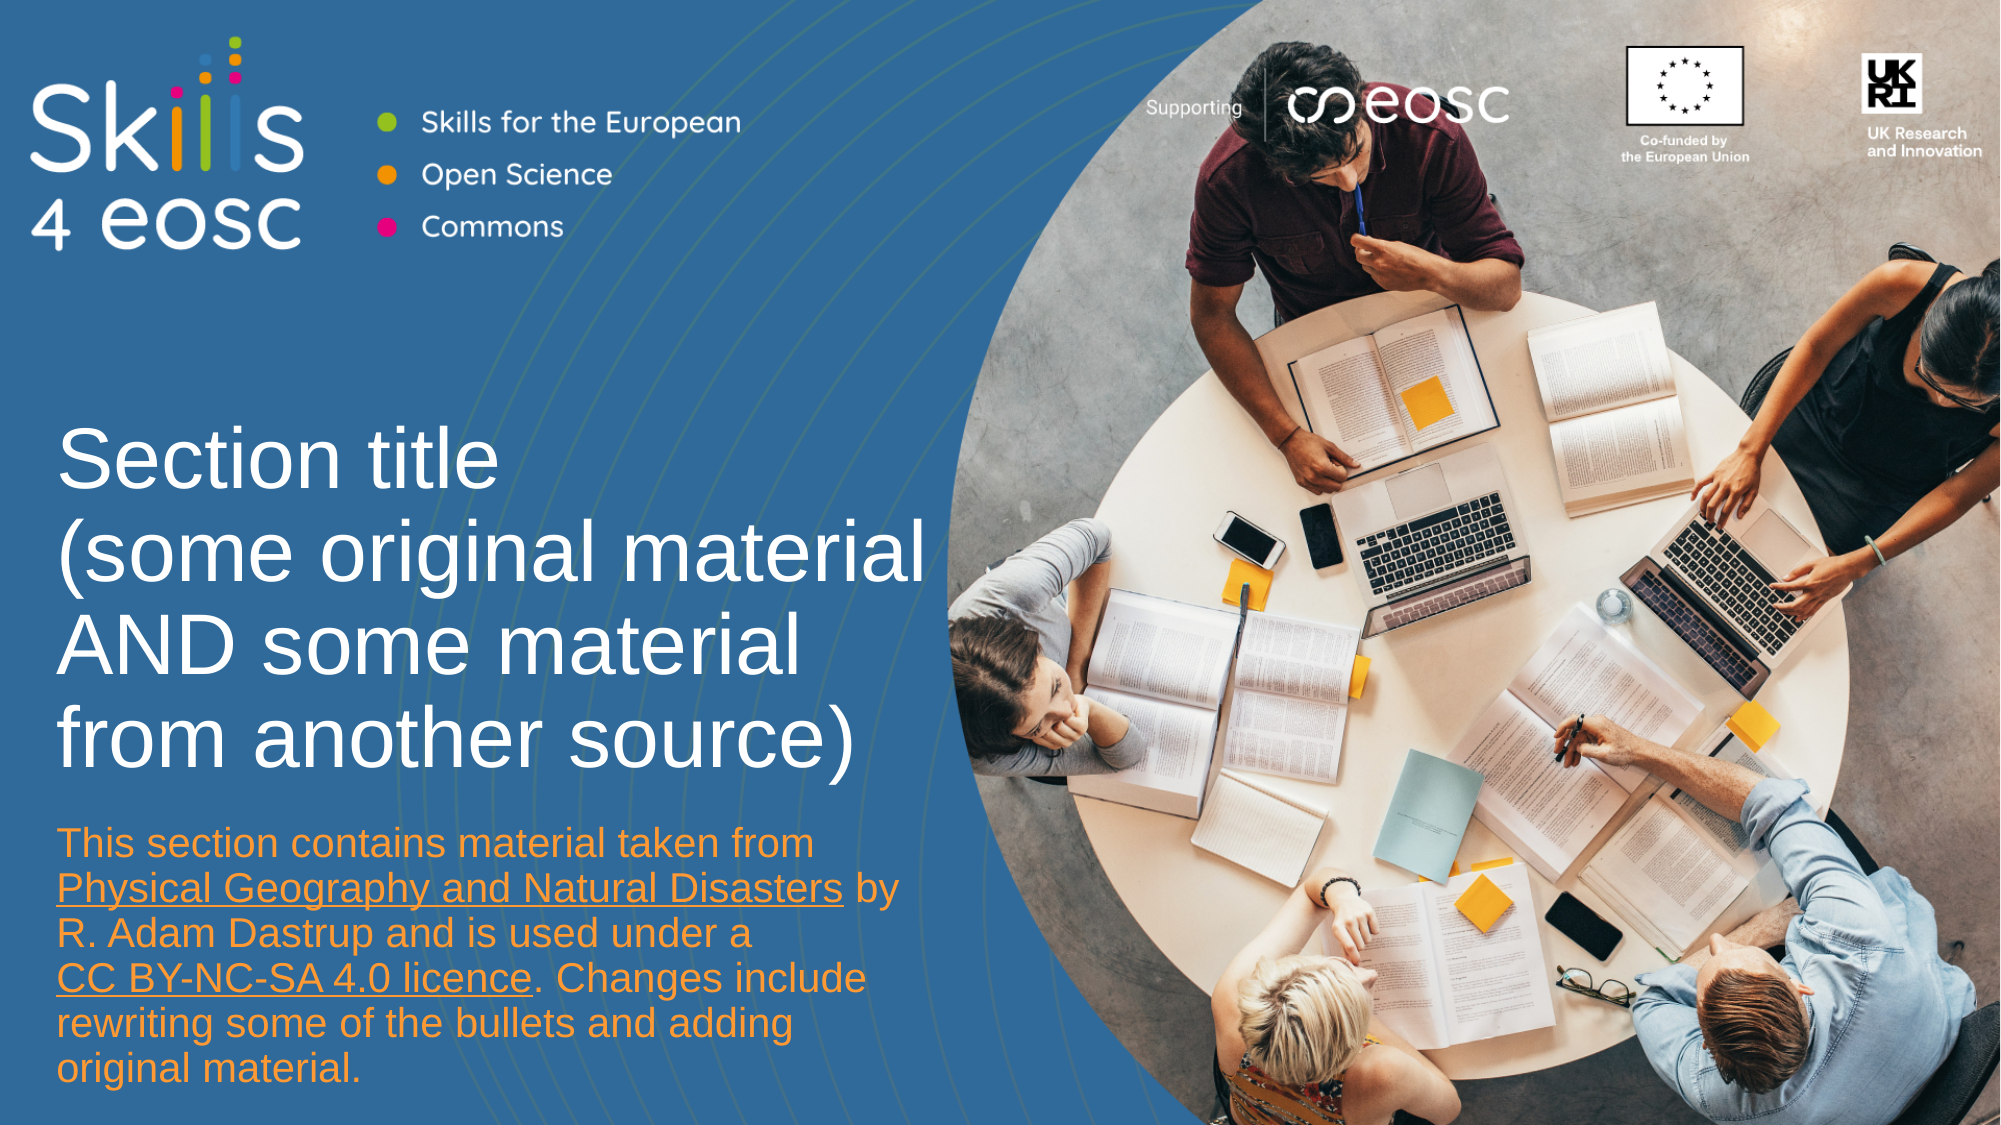

# Section title (some original material AND some material from another source)
This section contains material taken from Physical Geography and Natural Disasters by R. Adam Dastrup and is used under a CC BY-NC-SA 4.0 licence. Changes include rewriting some of the bullets and adding original material.